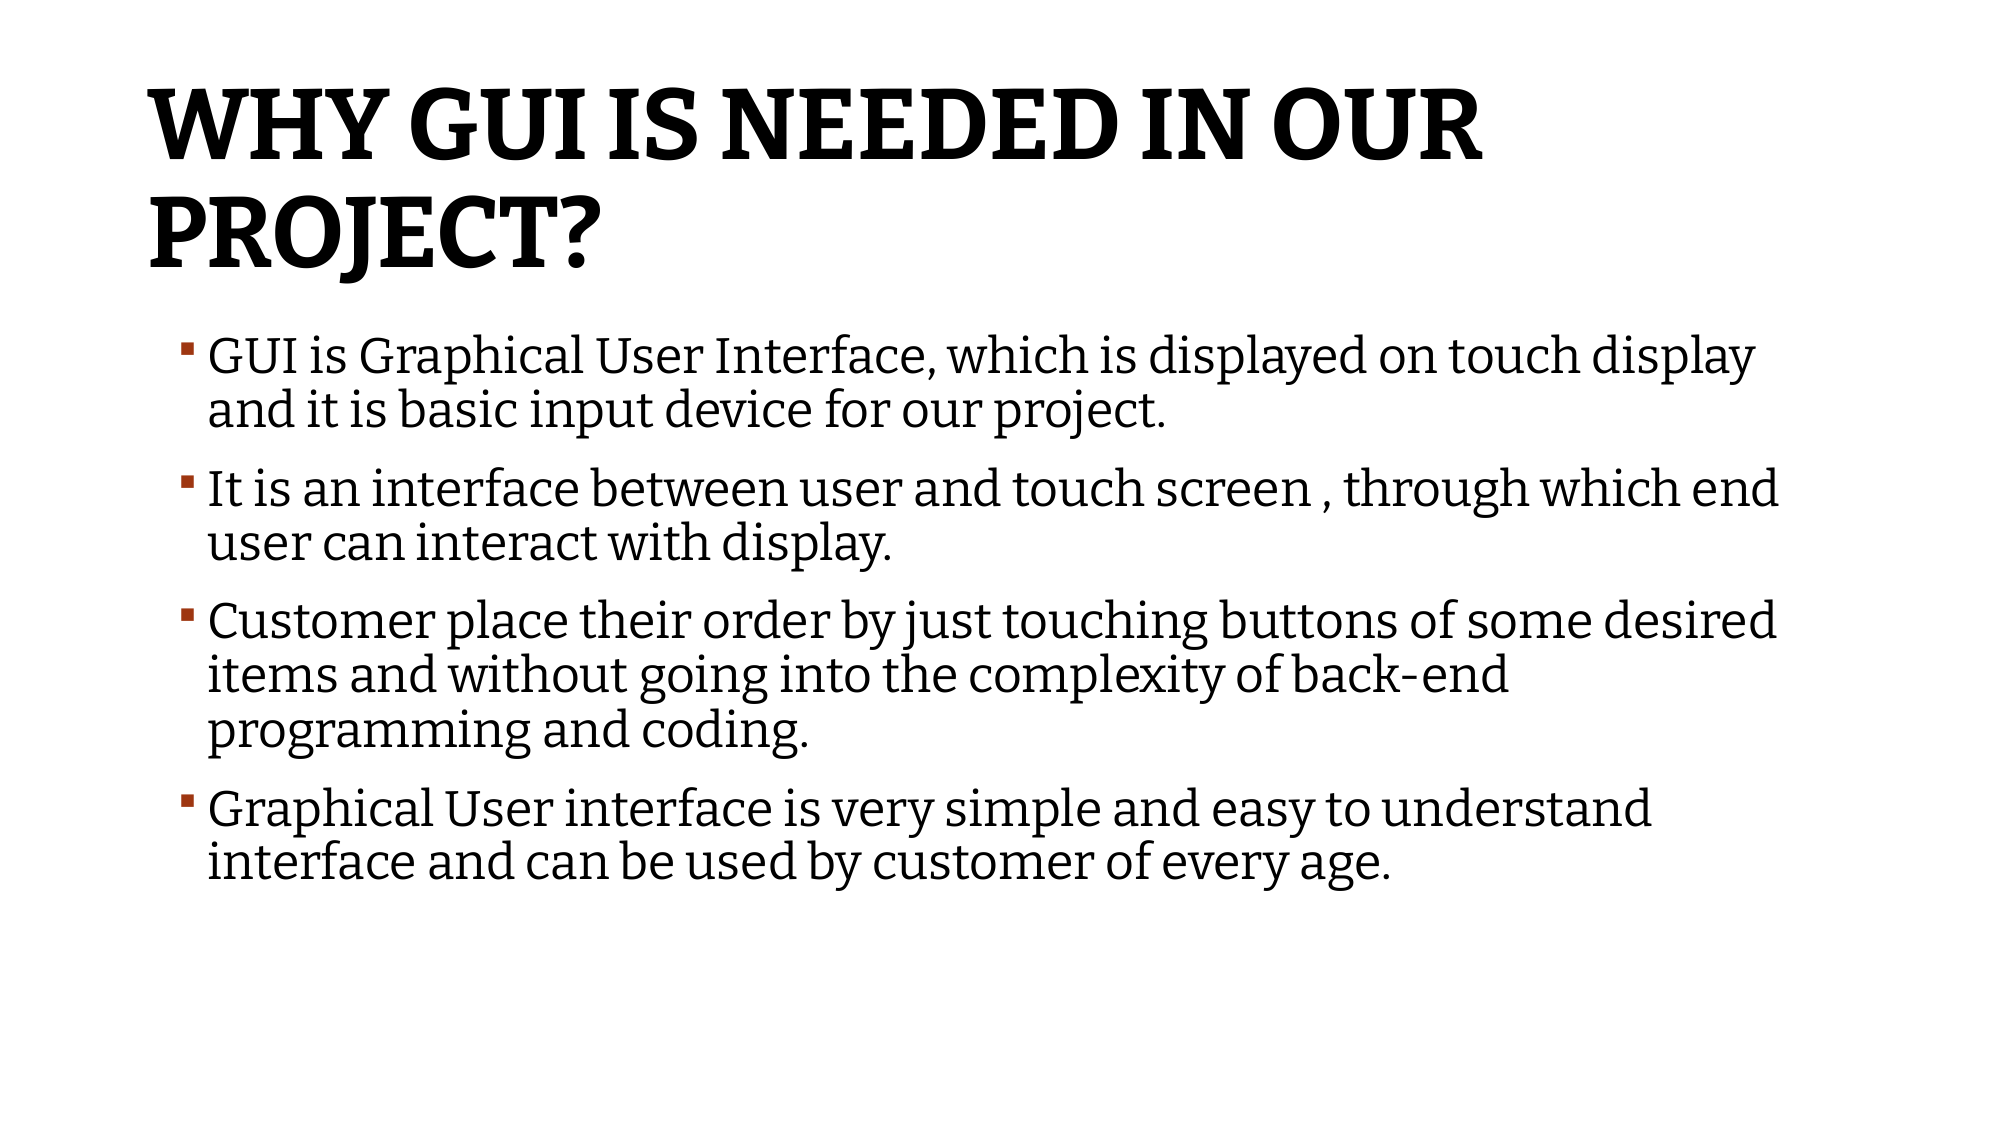

# Why GUI is needed in our project?

GUI is Graphical User Interface, which is displayed on touch display and it is basic input device for our project.
It is an interface between user and touch screen , through which end user can interact with display.
Customer place their order by just touching buttons of some desired items and without going into the complexity of back-end programming and coding.
Graphical User interface is very simple and easy to understand interface and can be used by customer of every age.